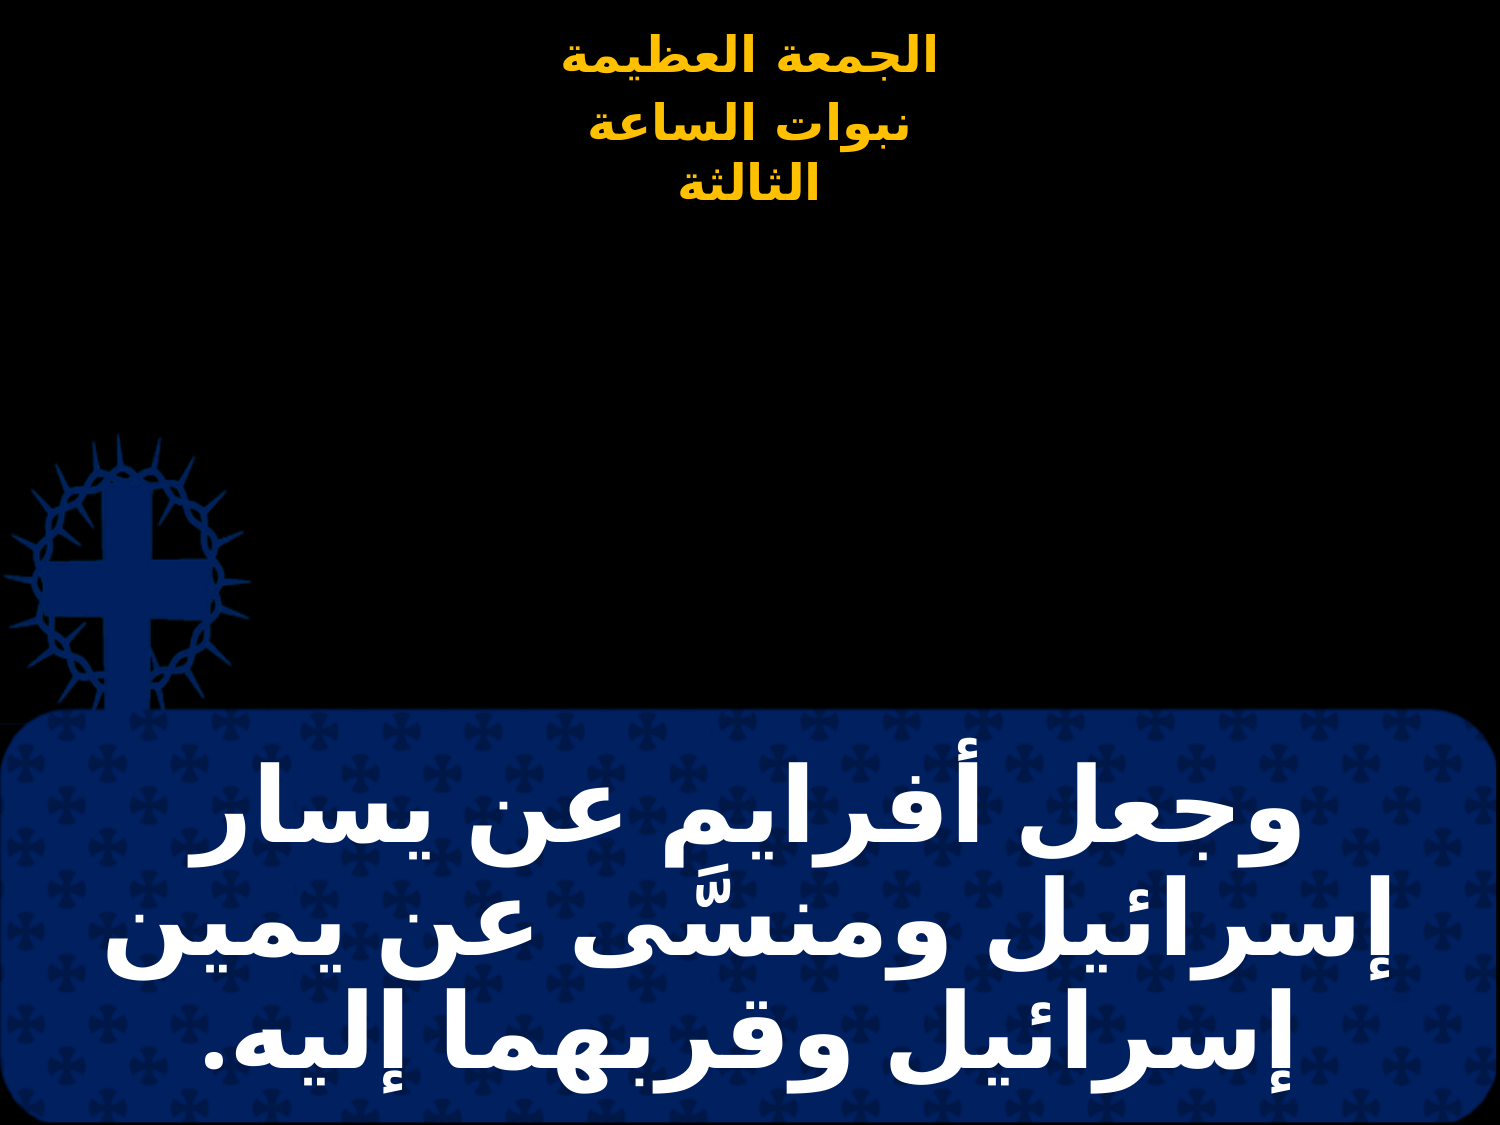

# وجعل أفرايم عن يسار إسرائيل ومنسَّى عن يمين إسرائيل وقربهما إليه.